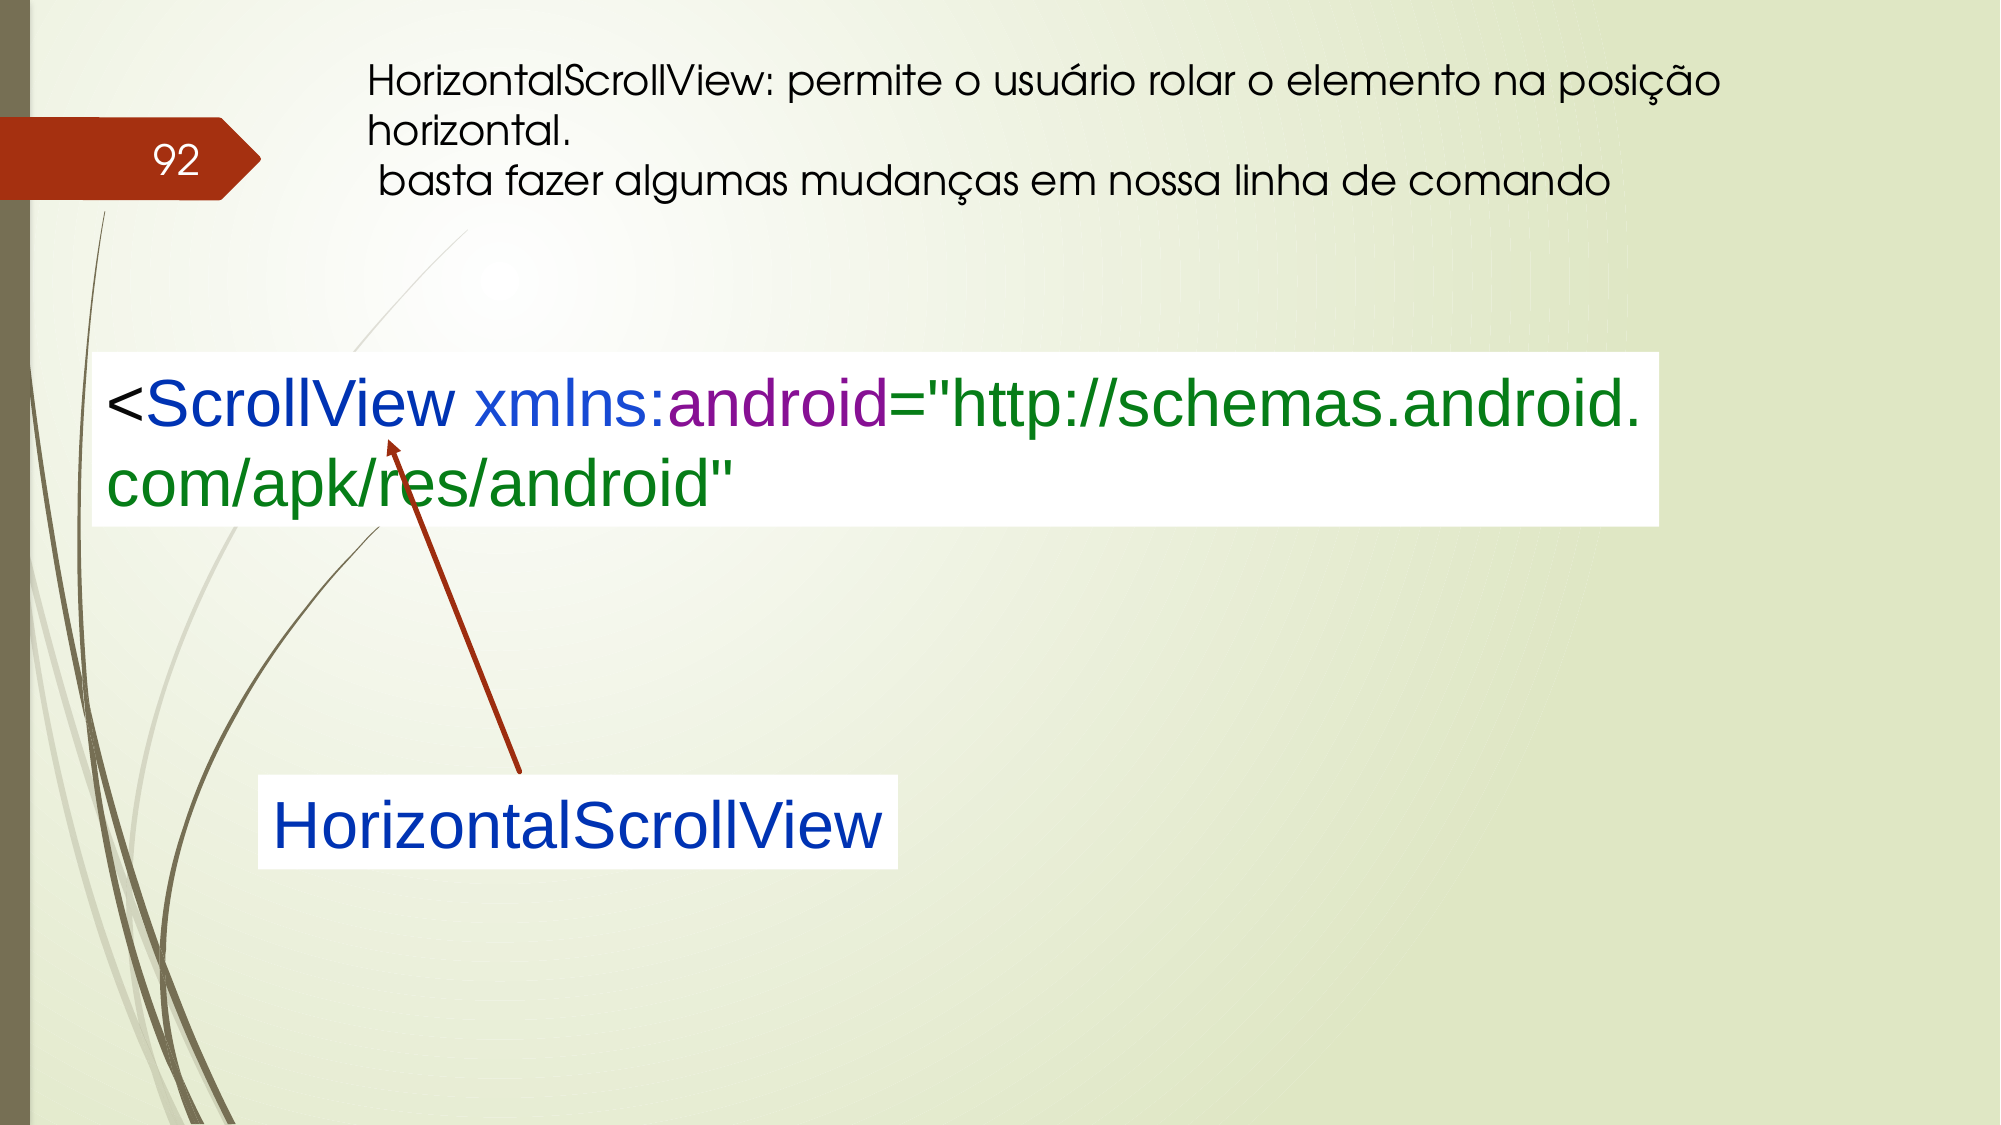

HorizontalScrollView: permite o usuário rolar o elemento na posição horizontal.
 basta fazer algumas mudanças em nossa linha de comando
92
<ScrollView xmlns:android="http://schemas.android.
com/apk/res/android"
HorizontalScrollView